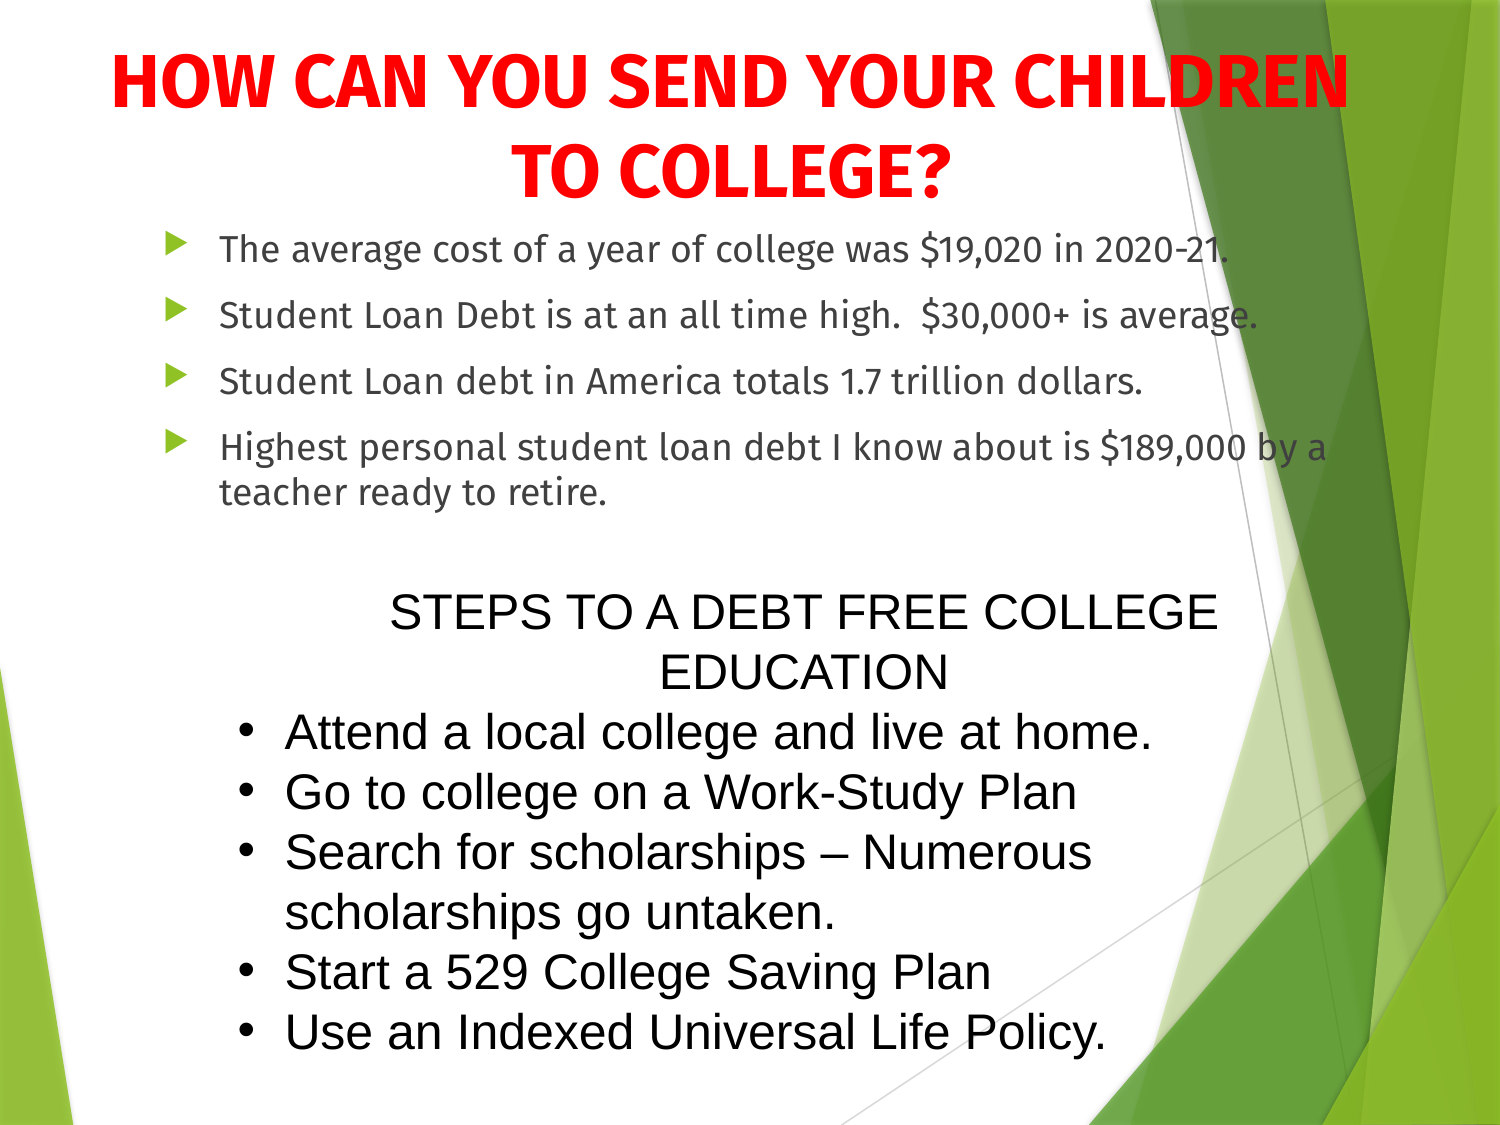

# HOW CAN YOU SEND YOUR CHILDREN TO COLLEGE?
The average cost of a year of college was $19,020 in 2020-21.
Student Loan Debt is at an all time high.  $30,000+ is average.
Student Loan debt in America totals 1.7 trillion dollars.
Highest personal student loan debt I know about is $189,000 by a teacher ready to retire.

STEPS TO A DEBT FREE COLLEGE EDUCATION
Attend a local college and live at home.
Go to college on a Work-Study Plan
Search for scholarships – Numerous scholarships go untaken.
Start a 529 College Saving Plan
Use an Indexed Universal Life Policy.